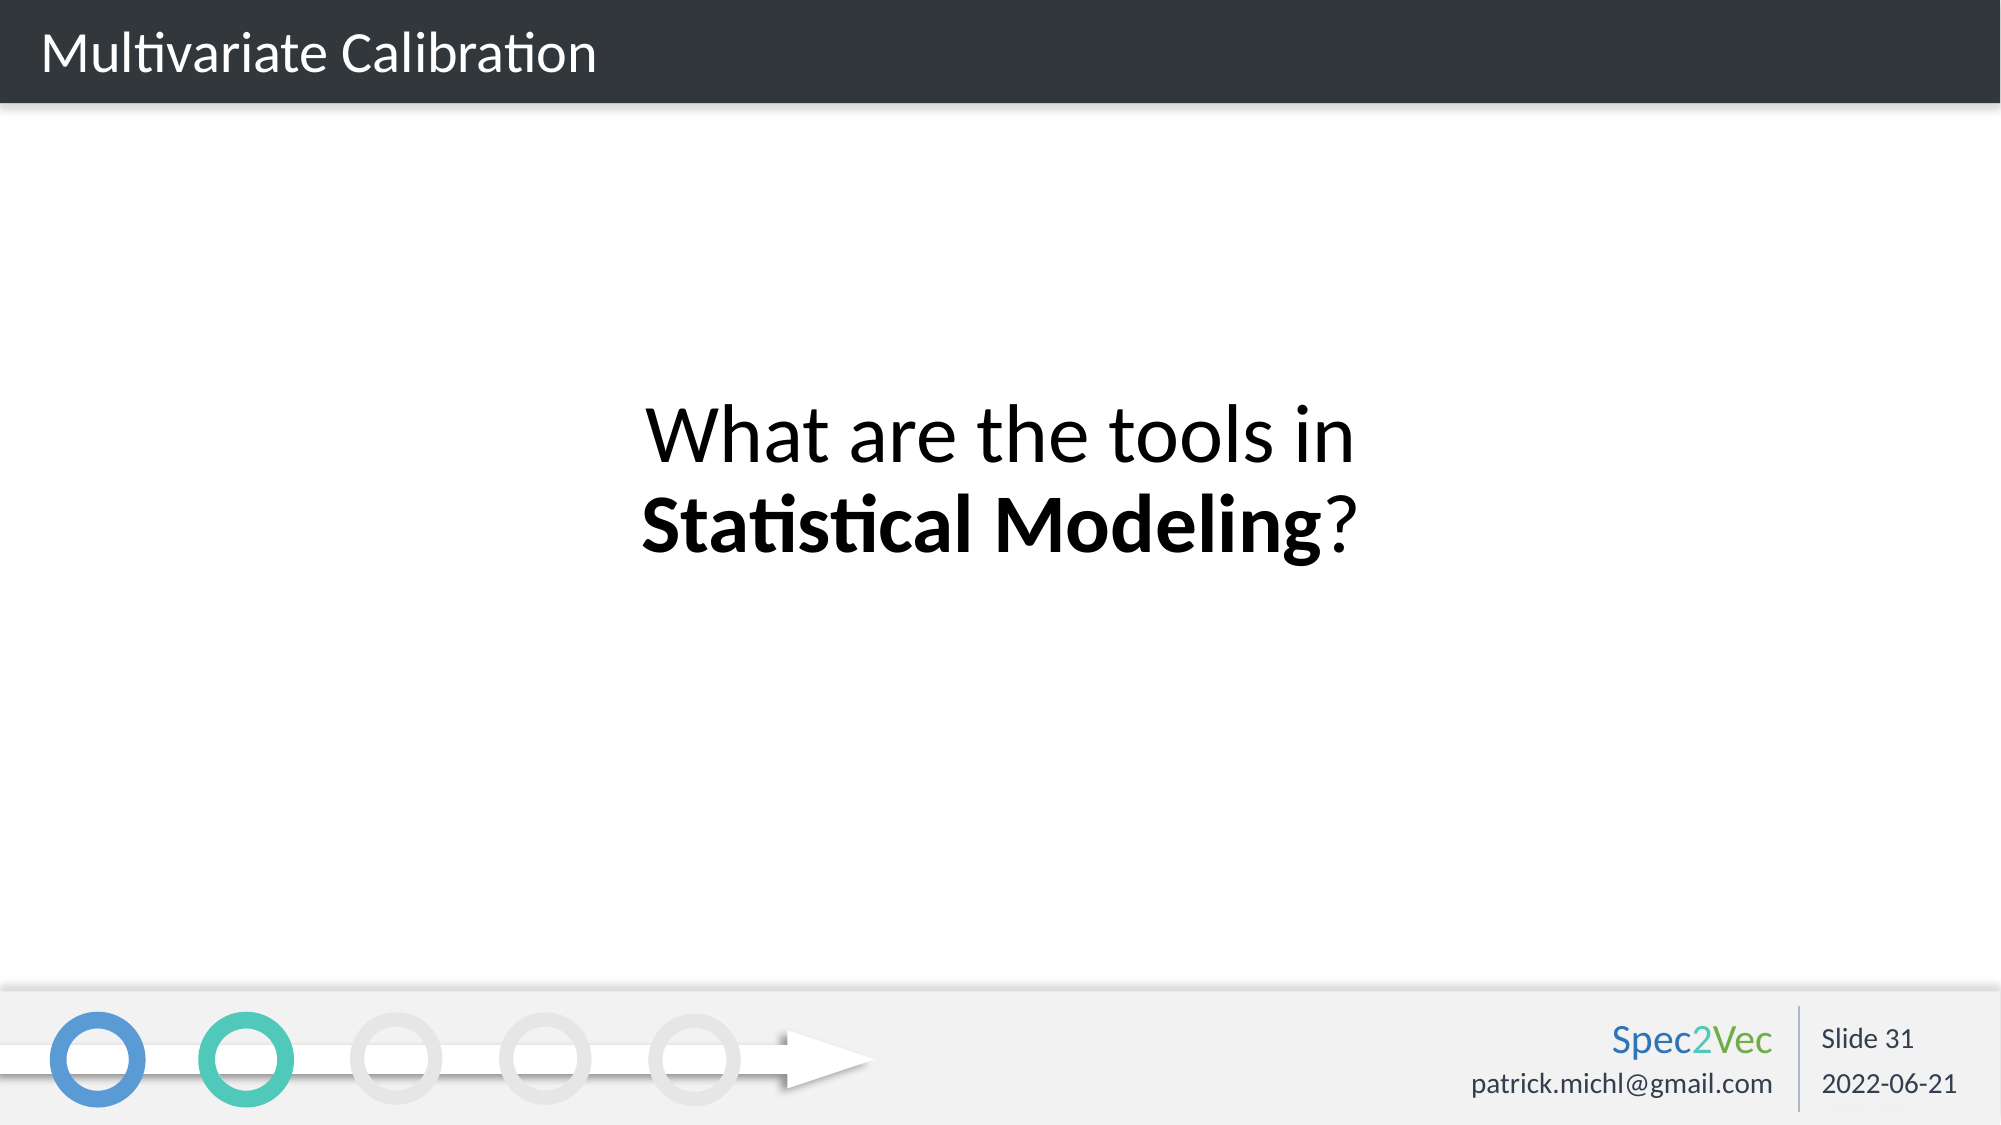

Multivariate Calibration
What are the tools in
Statistical Modeling?